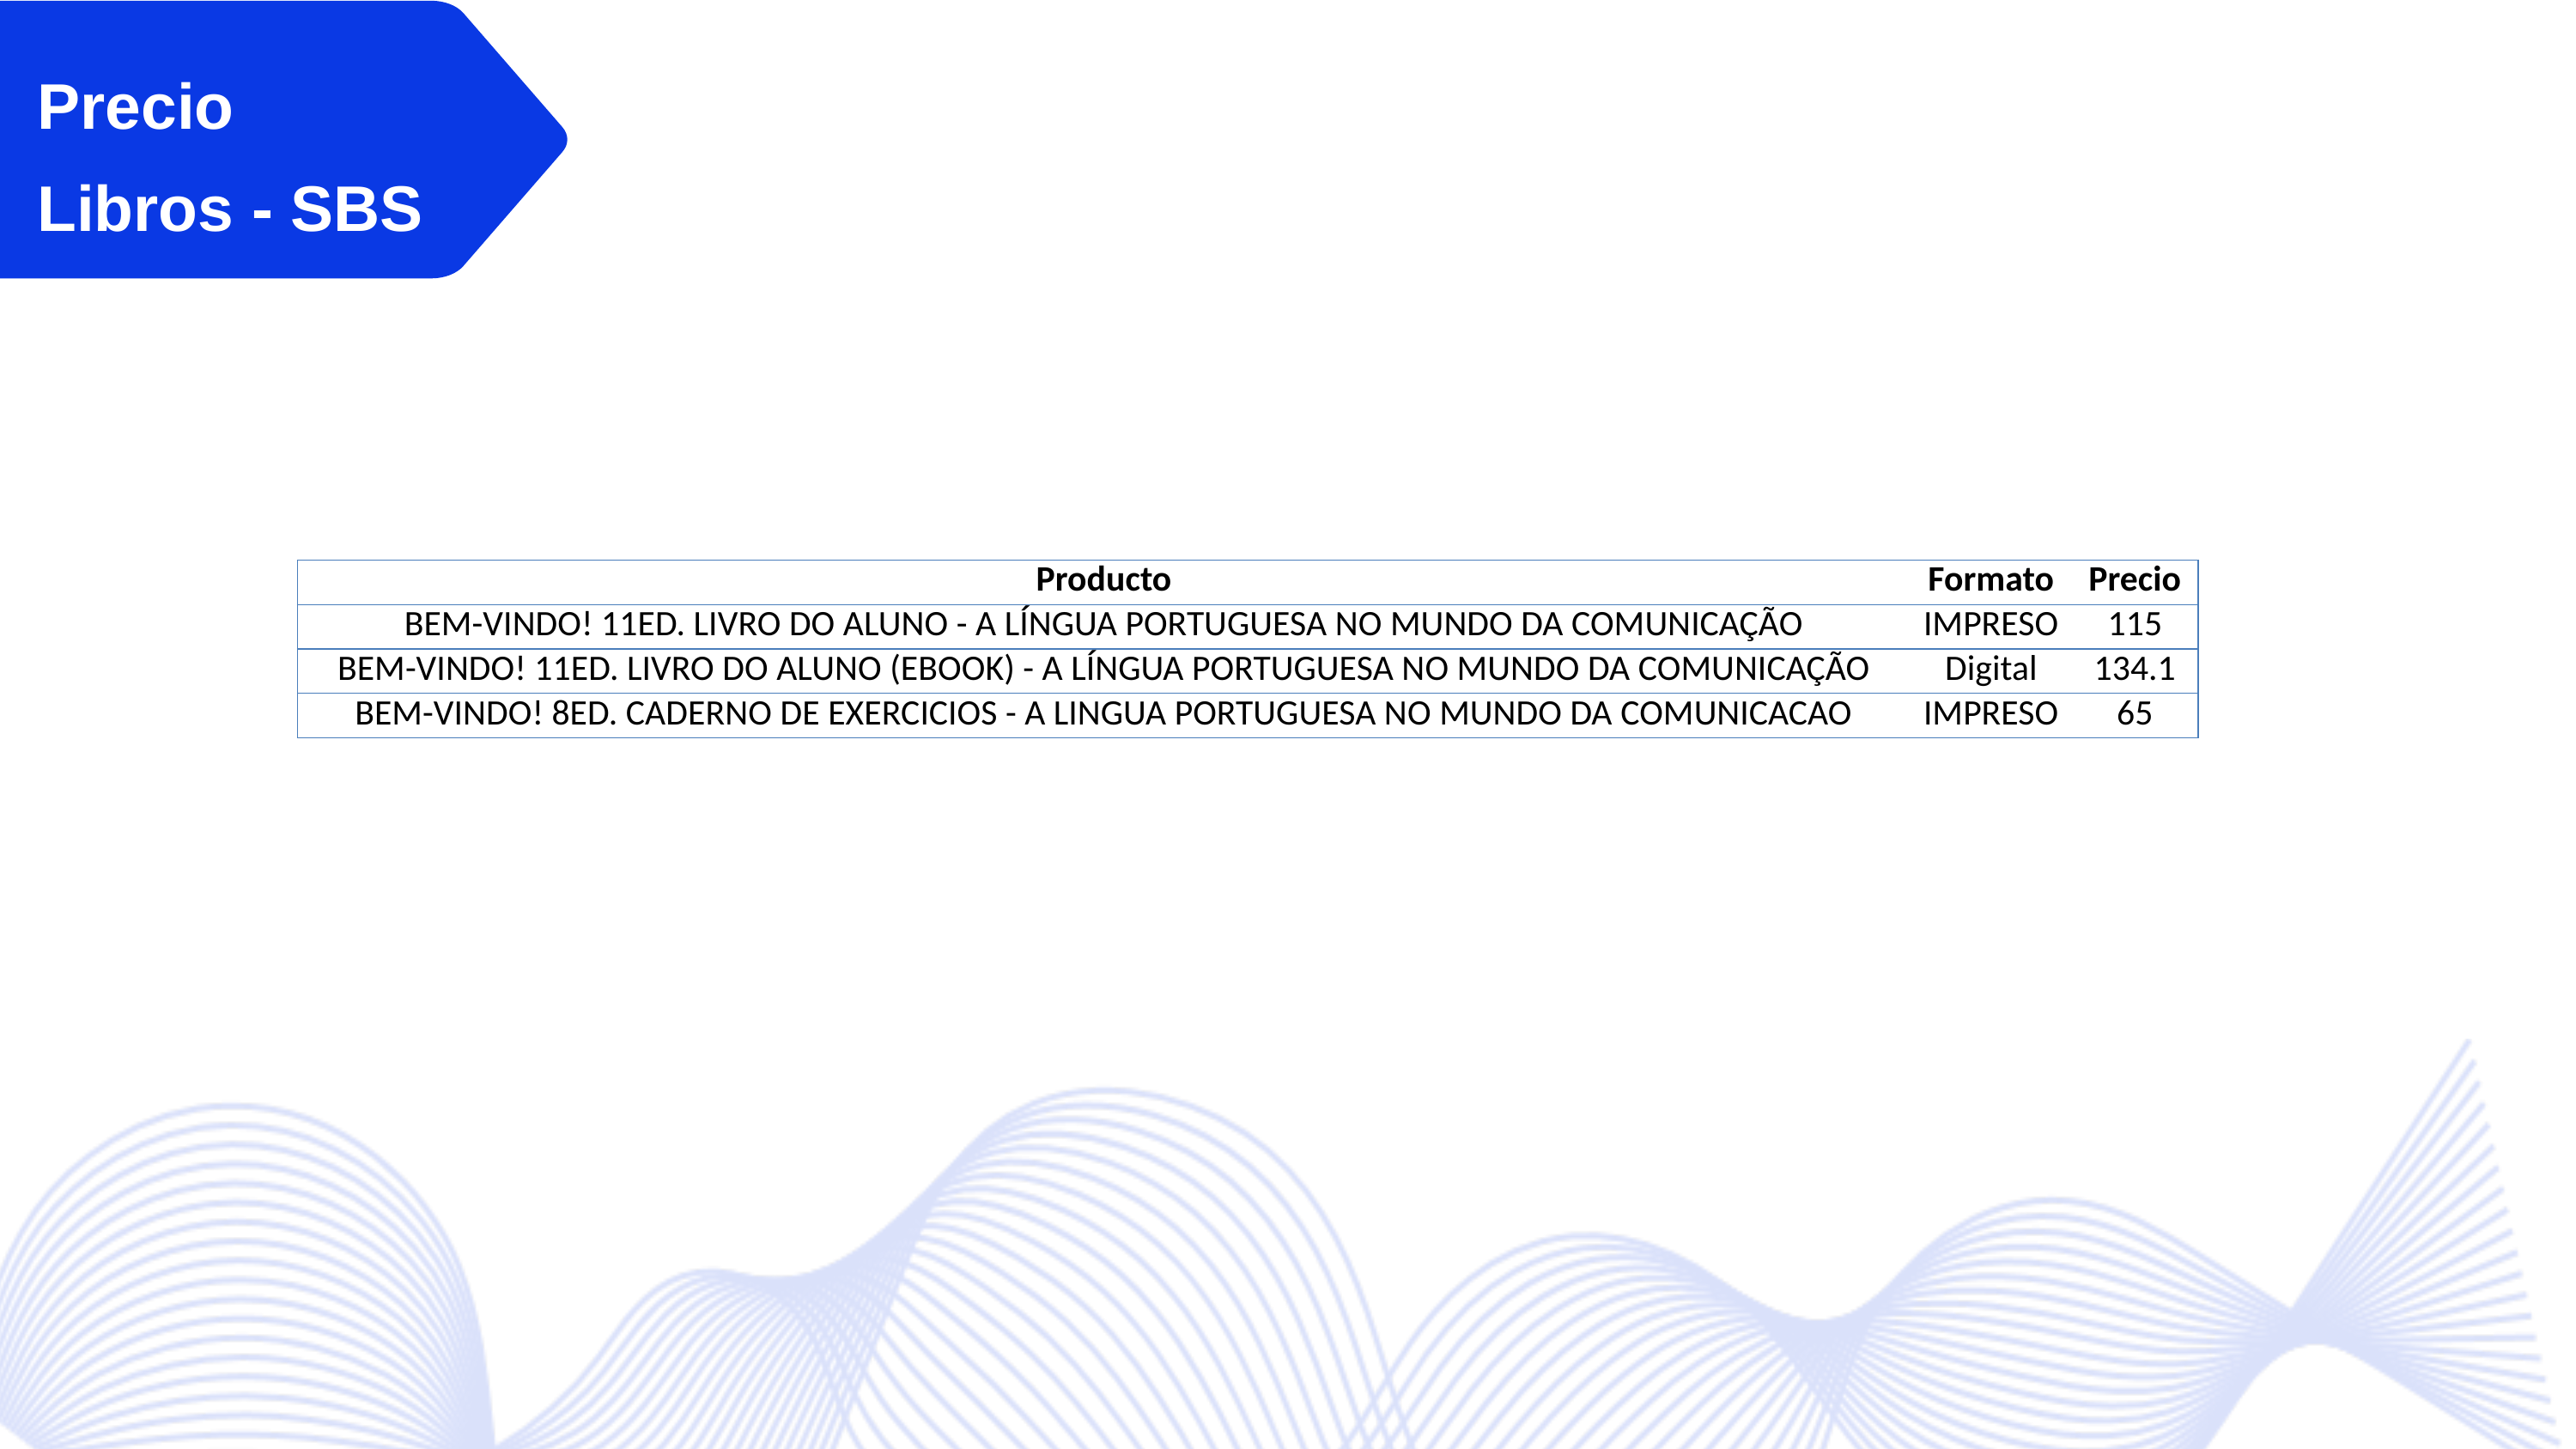

Precio
Libros - SBS
| Producto | Formato | Precio |
| --- | --- | --- |
| BEM-VINDO! 11ED. LIVRO DO ALUNO - A LÍNGUA PORTUGUESA NO MUNDO DA COMUNICAÇÃO | IMPRESO | 115 |
| BEM-VINDO! 11ED. LIVRO DO ALUNO (EBOOK) - A LÍNGUA PORTUGUESA NO MUNDO DA COMUNICAÇÃO | Digital | 134.1 |
| BEM-VINDO! 8ED. CADERNO DE EXERCICIOS - A LINGUA PORTUGUESA NO MUNDO DA COMUNICACAO | IMPRESO | 65 |